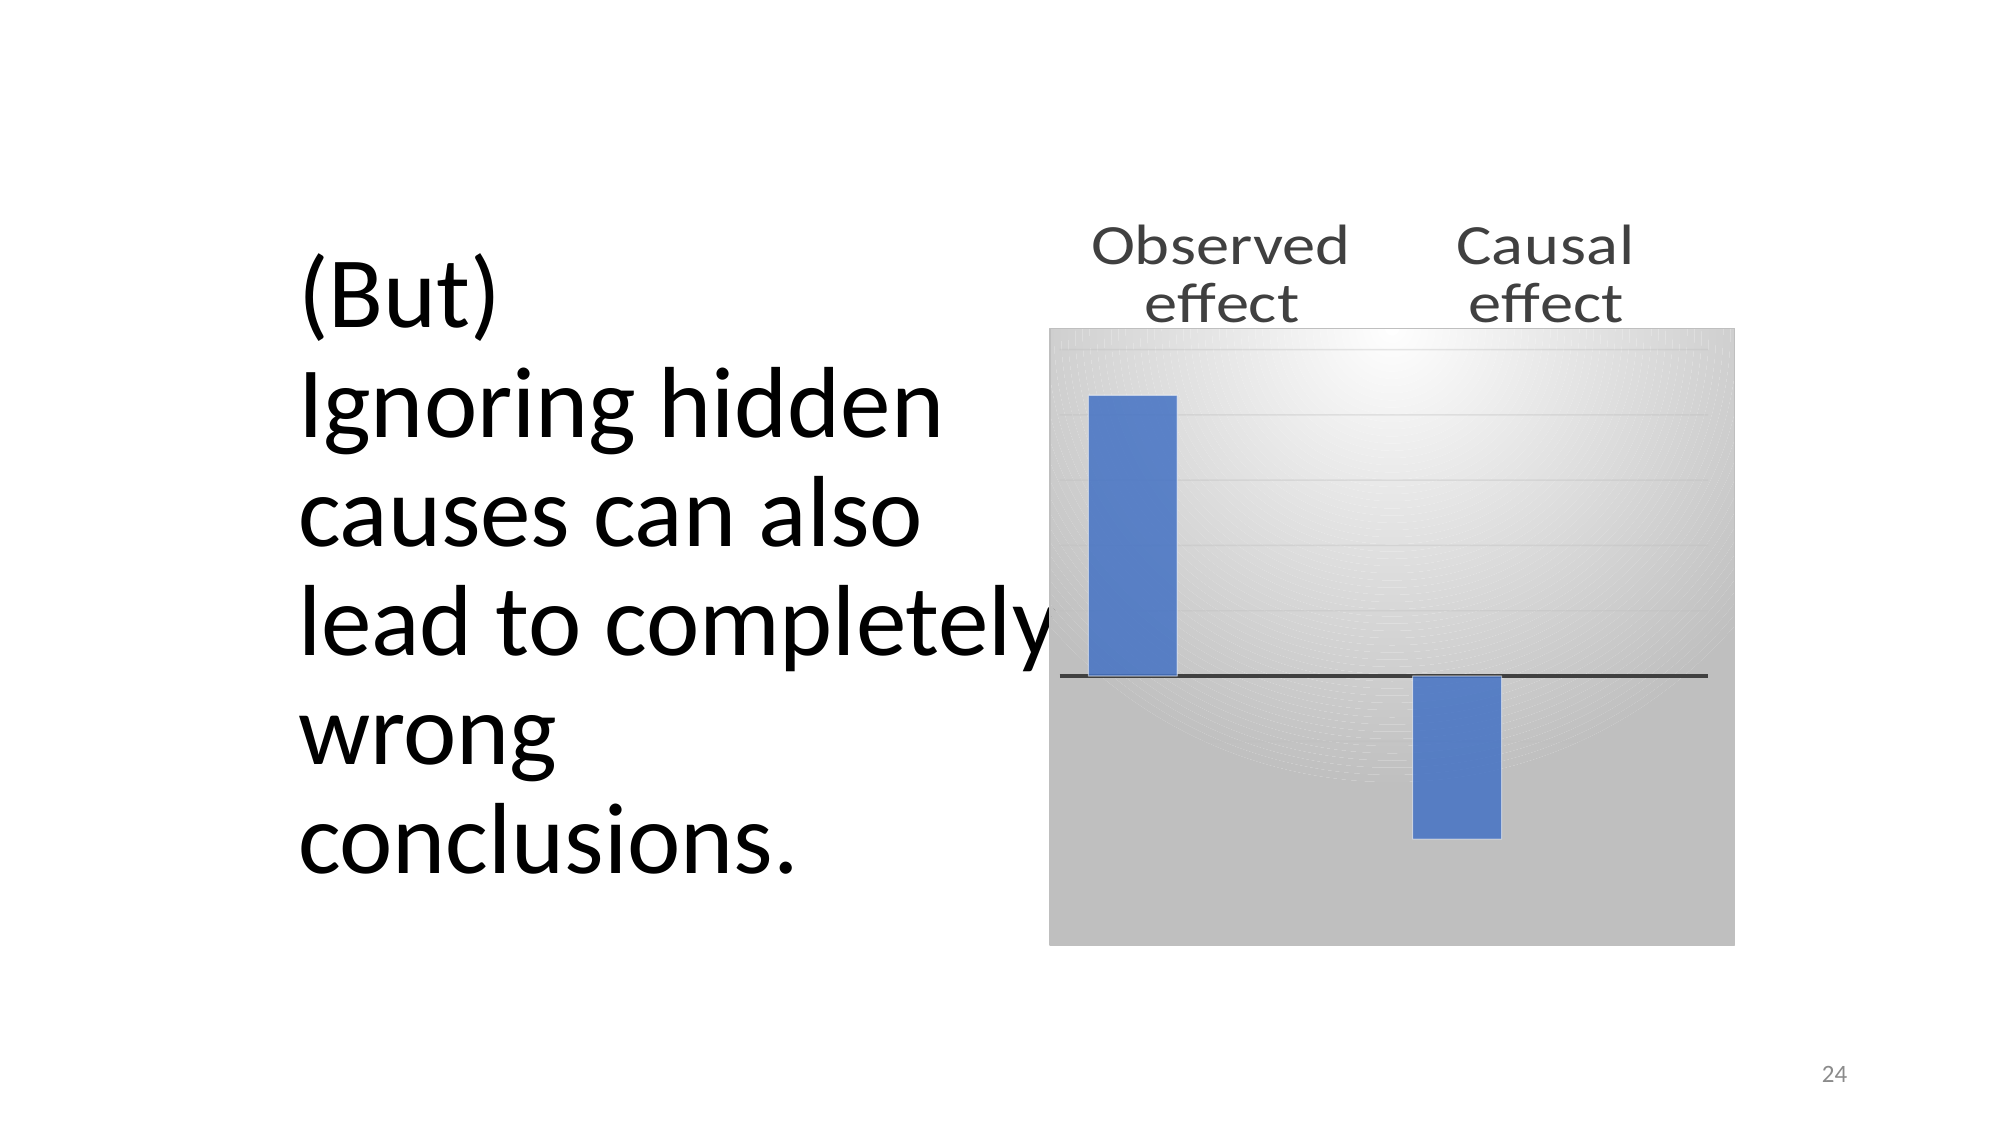

# (But) Ignoring hidden causes can also lead to completely wrong conclusions.

### Chart

| Category | Series 1 | Column1 | Column2 |
|---|---|---|---|
| Observed effect | 4.3 | None | None |
| Causal effect | -2.5 | None | None |
24